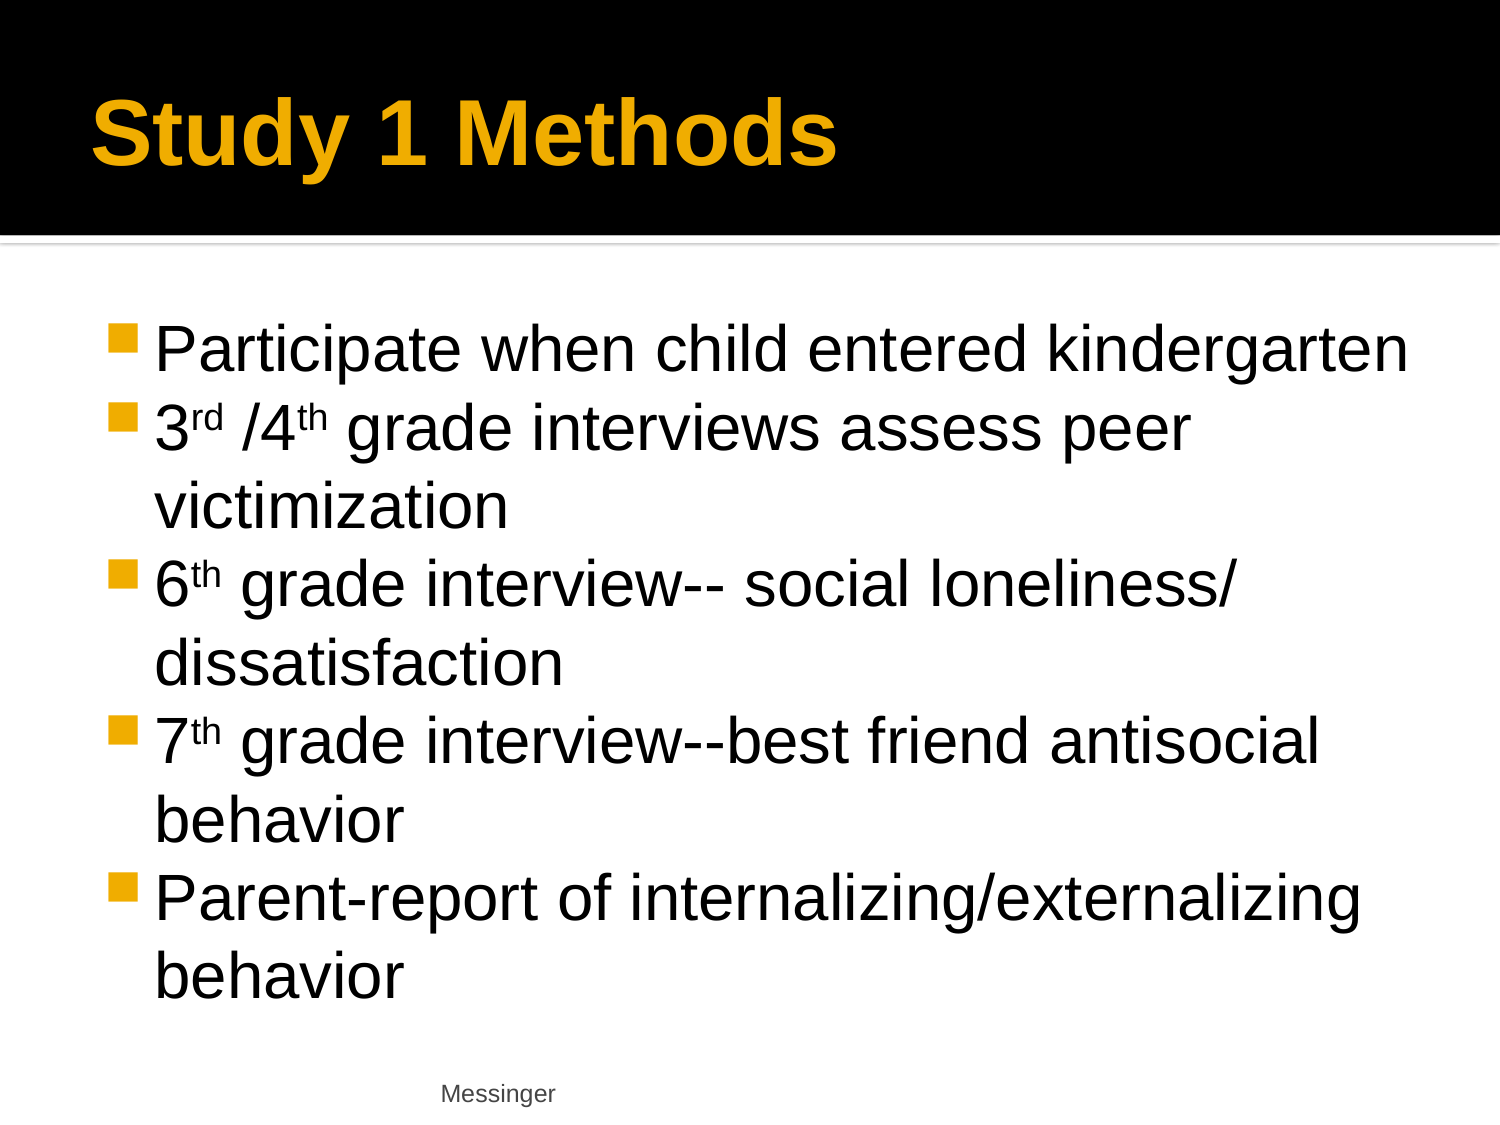

# Study 1 Methods
Participate when child entered kindergarten
3rd /4th grade interviews assess peer victimization
6th grade interview-- social loneliness/ dissatisfaction
7th grade interview--best friend antisocial behavior
Parent-report of internalizing/externalizing behavior
Messinger